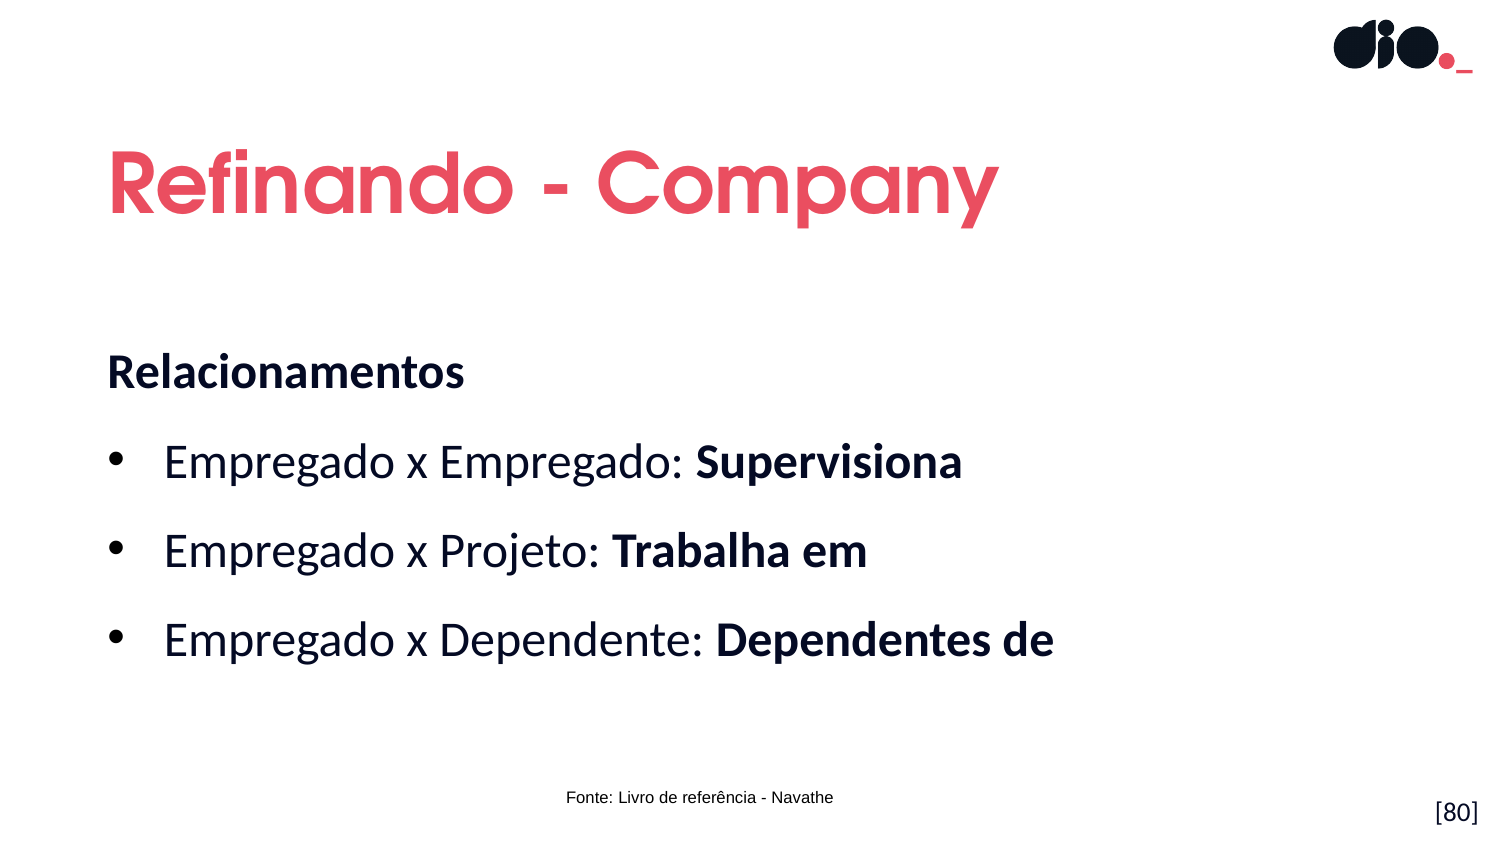

Refinando - Company
Relacionamentos
Empregado x Empregado: Supervisiona
Empregado x Projeto: Trabalha em
Empregado x Dependente: Dependentes de
[80]
Fonte: Livro de referência - Navathe